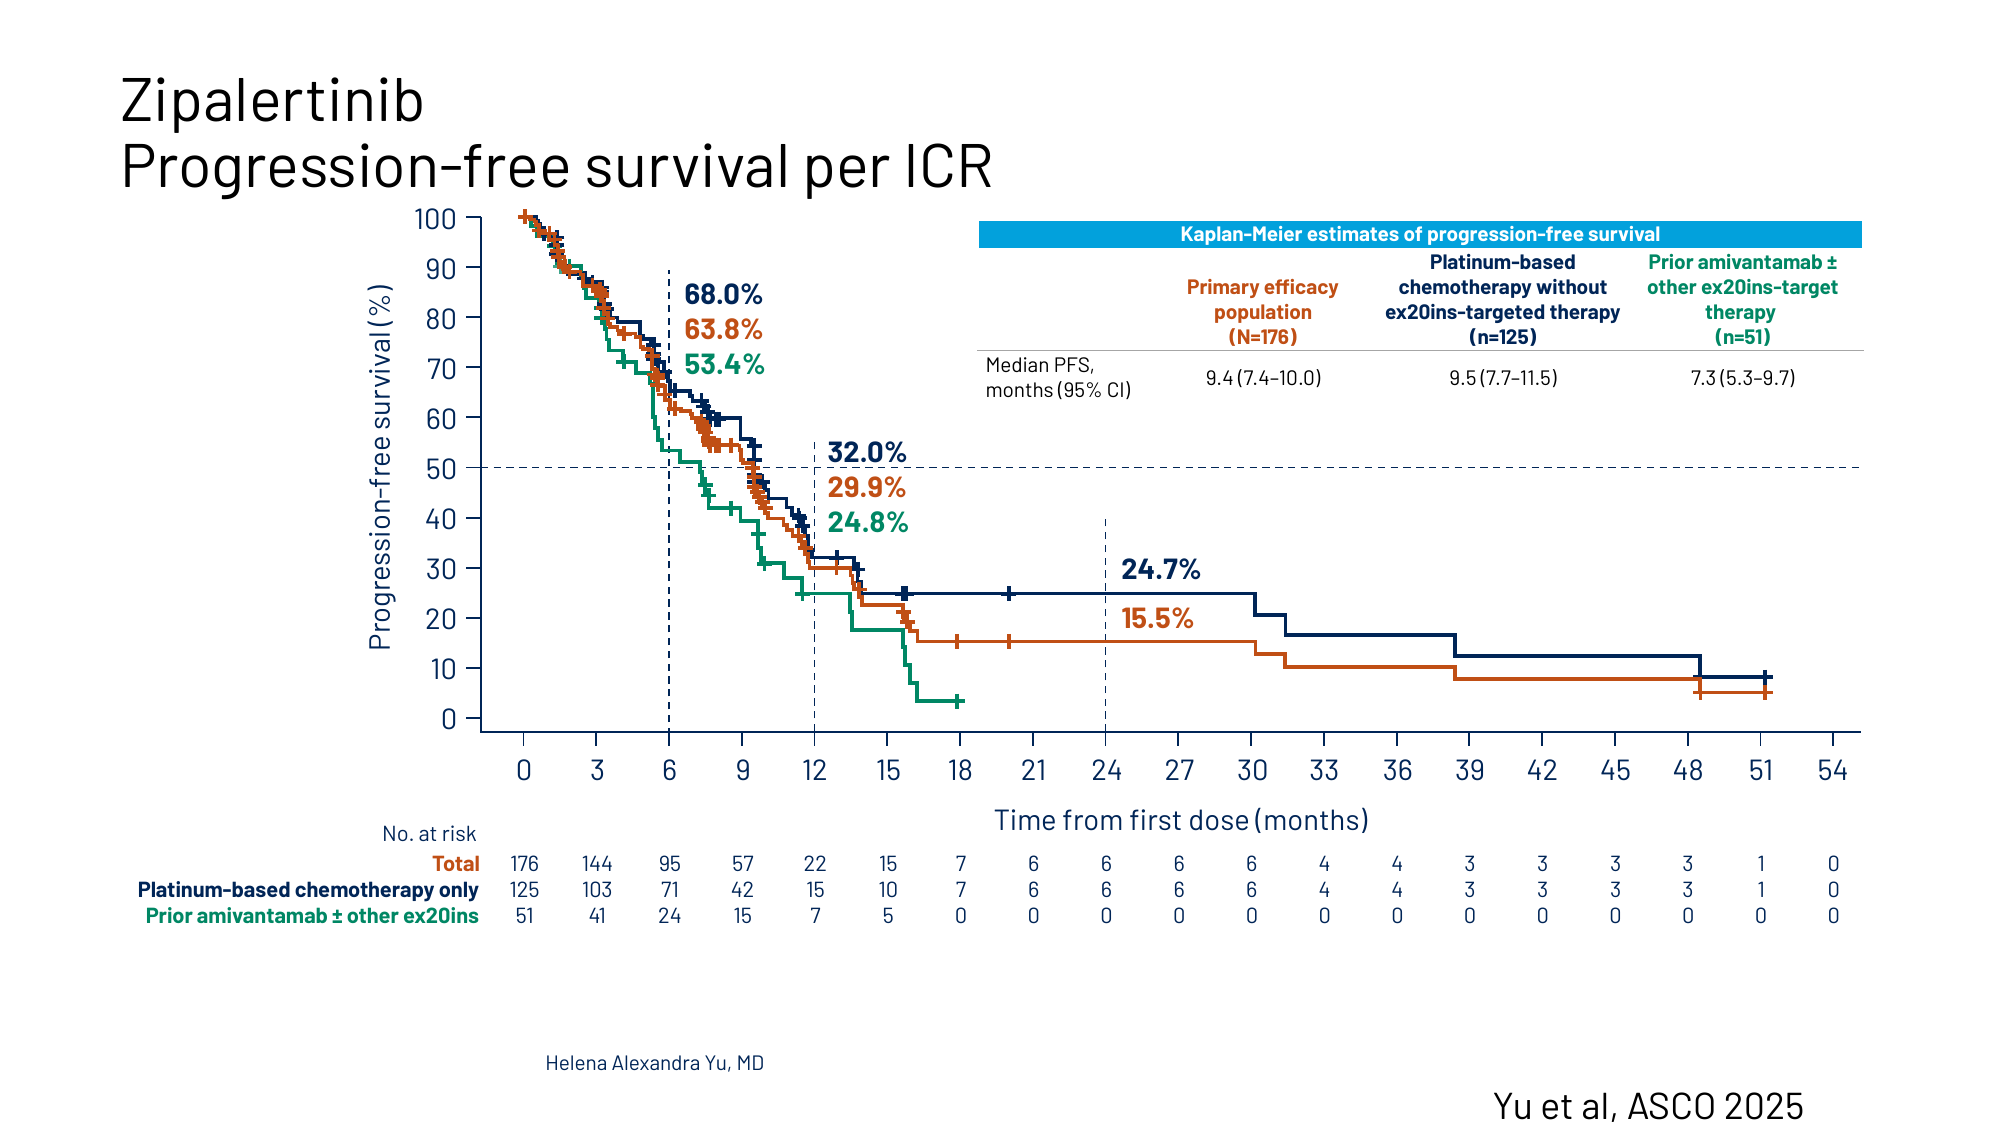

# Zipalertinib Progression-free survival per ICR
100
90
68.0%
63.8%
53.4%
80
70
60
32.0%
29.9%
24.8%
50
Progression-free survival (%)
40
30
24.7%
15.5%
20
10
0
0
3
6
9
12
15
18
21
24
27
30
33
36
39
42
45
48
51
54
Time from first dose (months)
No. at risk
Total
Platinum-based chemotherapy only
Prior amivantamab ± other ex20ins
176
125
51
144
103
41
95
71
24
57
42
15
22
15
7
15
10
5
7
7
0
6
6
0
6
6
0
6
6
0
6
6
0
4
4
0
4
4
0
3
3
0
3
3
0
3
3
0
3
3
0
1
1
0
0
0
0

| Kaplan-Meier estimates of progression-free survival |  |  |  |
| --- | --- | --- | --- |
|  | Primary efficacy population (N=176) | Platinum-based chemotherapy without ex20ins-targeted therapy (n=125) | Prior amivantamab ± other ex20ins-target therapy (n=51) |
| Median PFS, months (95% CI) | 9.4 (7.4–10.0) | 9.5 (7.7–11.5) | 7.3 (5.3–9.7) |
Helena Alexandra Yu, MD
52
Yu et al, ASCO 2025